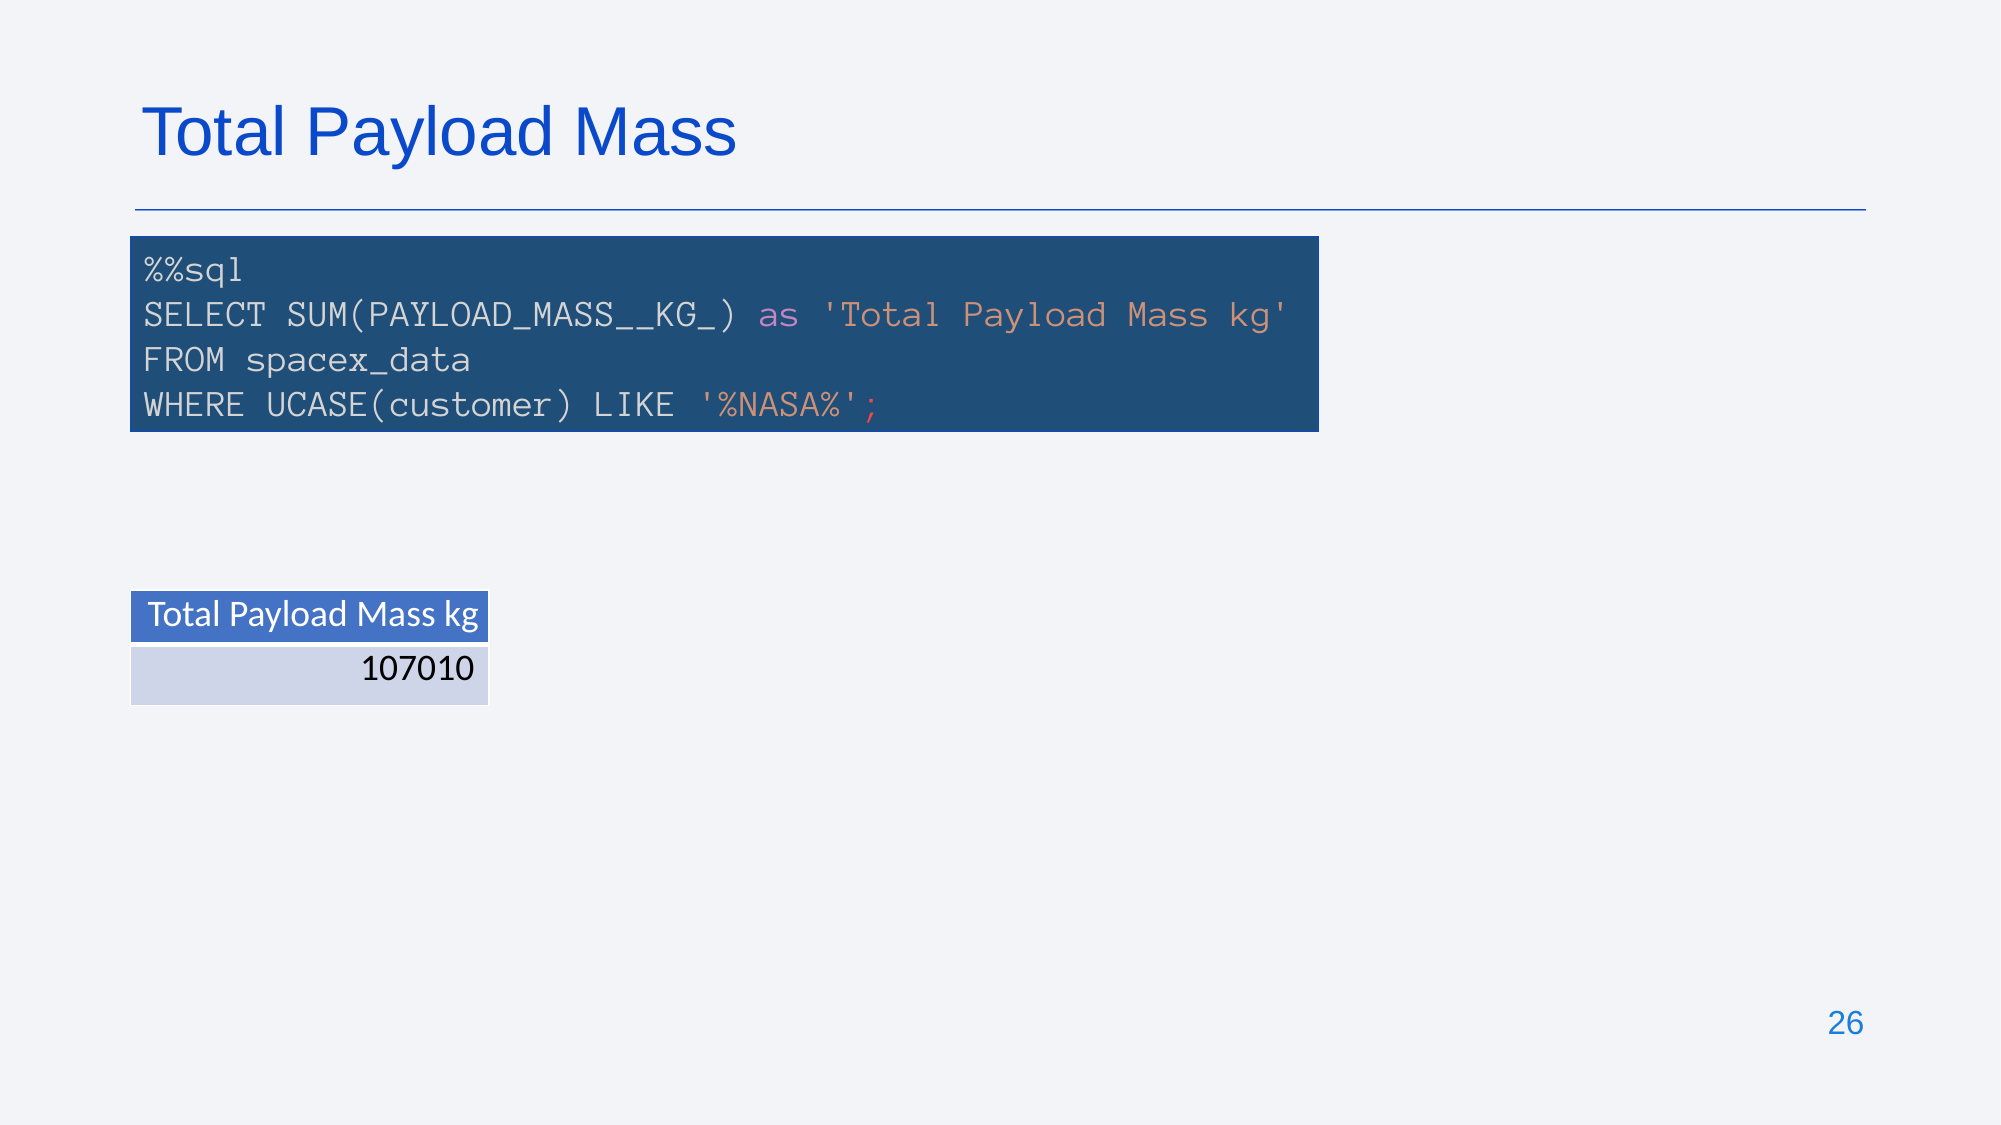

Total Payload Mass
Calculate the total payload carried by boosters from NASA
Present your query result with a short explanation here
%%sql
SELECT SUM(PAYLOAD_MASS__KG_) as 'Total Payload Mass kg'
FROM spacex_data
WHERE UCASE(customer) LIKE '%NASA%';
| Total Payload Mass kg |
| --- |
| 107010 |
26